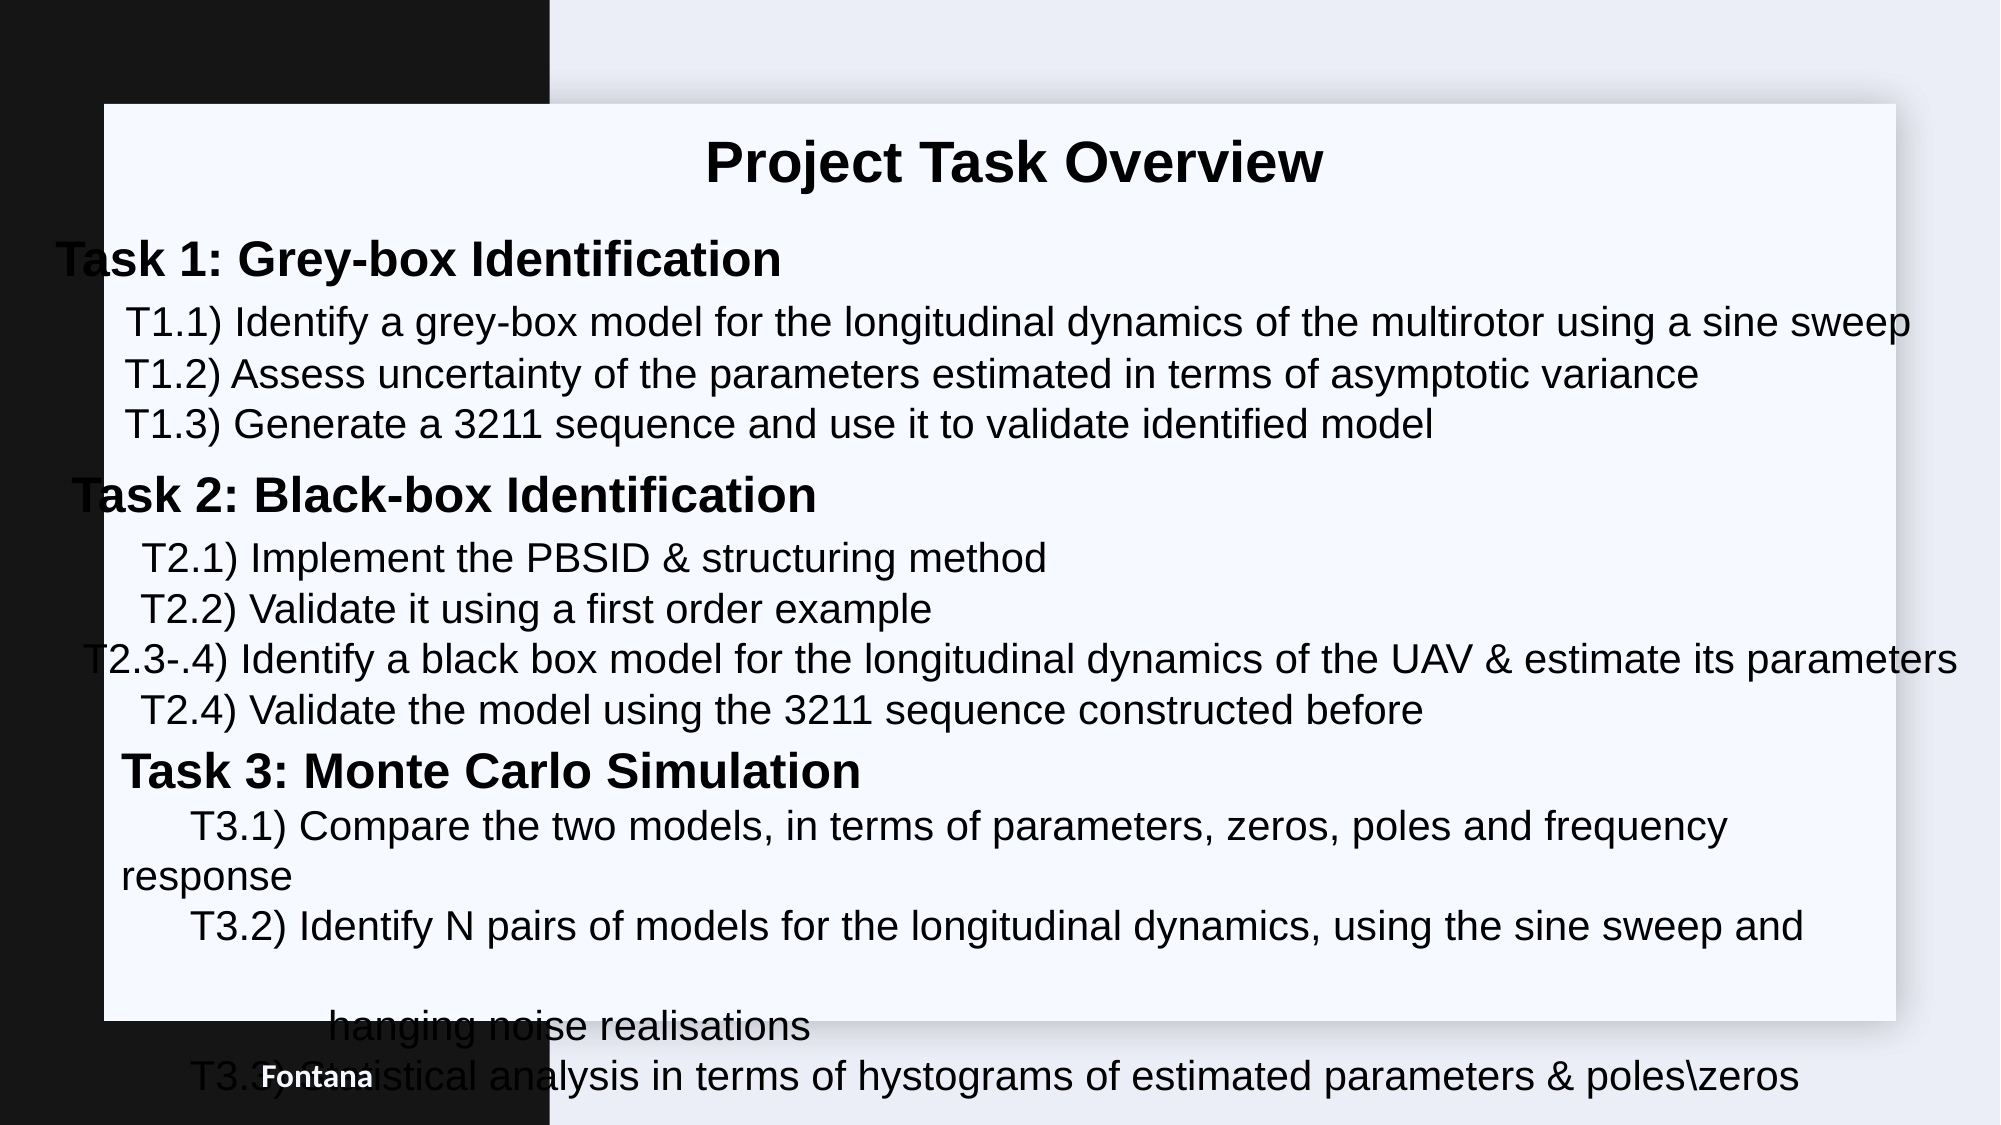

Project Task Overview
Task 1: Grey-box Identification
     T1.1) Identify a grey-box model for the longitudinal dynamics of the multirotor using a sine sweep
      T1.2) Assess uncertainty of the parameters estimated in terms of asymptotic variance
      T1.3) Generate a 3211 sequence and use it to validate identified model

Task 2: Black-box Identification
     T2.1) Implement the PBSID & structuring method
      T2.2) Validate it using a first order example
 T2.3-.4) Identify a black box model for the longitudinal dynamics of the UAV & estimate its parameters
      T2.4) Validate the model using the 3211 sequence constructed before

Task 3: Monte Carlo Simulation
      T3.1) Compare the two models, in terms of parameters, zeros, poles and frequency response
      T3.2) Identify N pairs of models for the longitudinal dynamics, using the sine sweep and
                  hanging noise realisations
      T3.3) Statistical analysis in terms of hystograms of estimated parameters & poles\zeros

Fontana